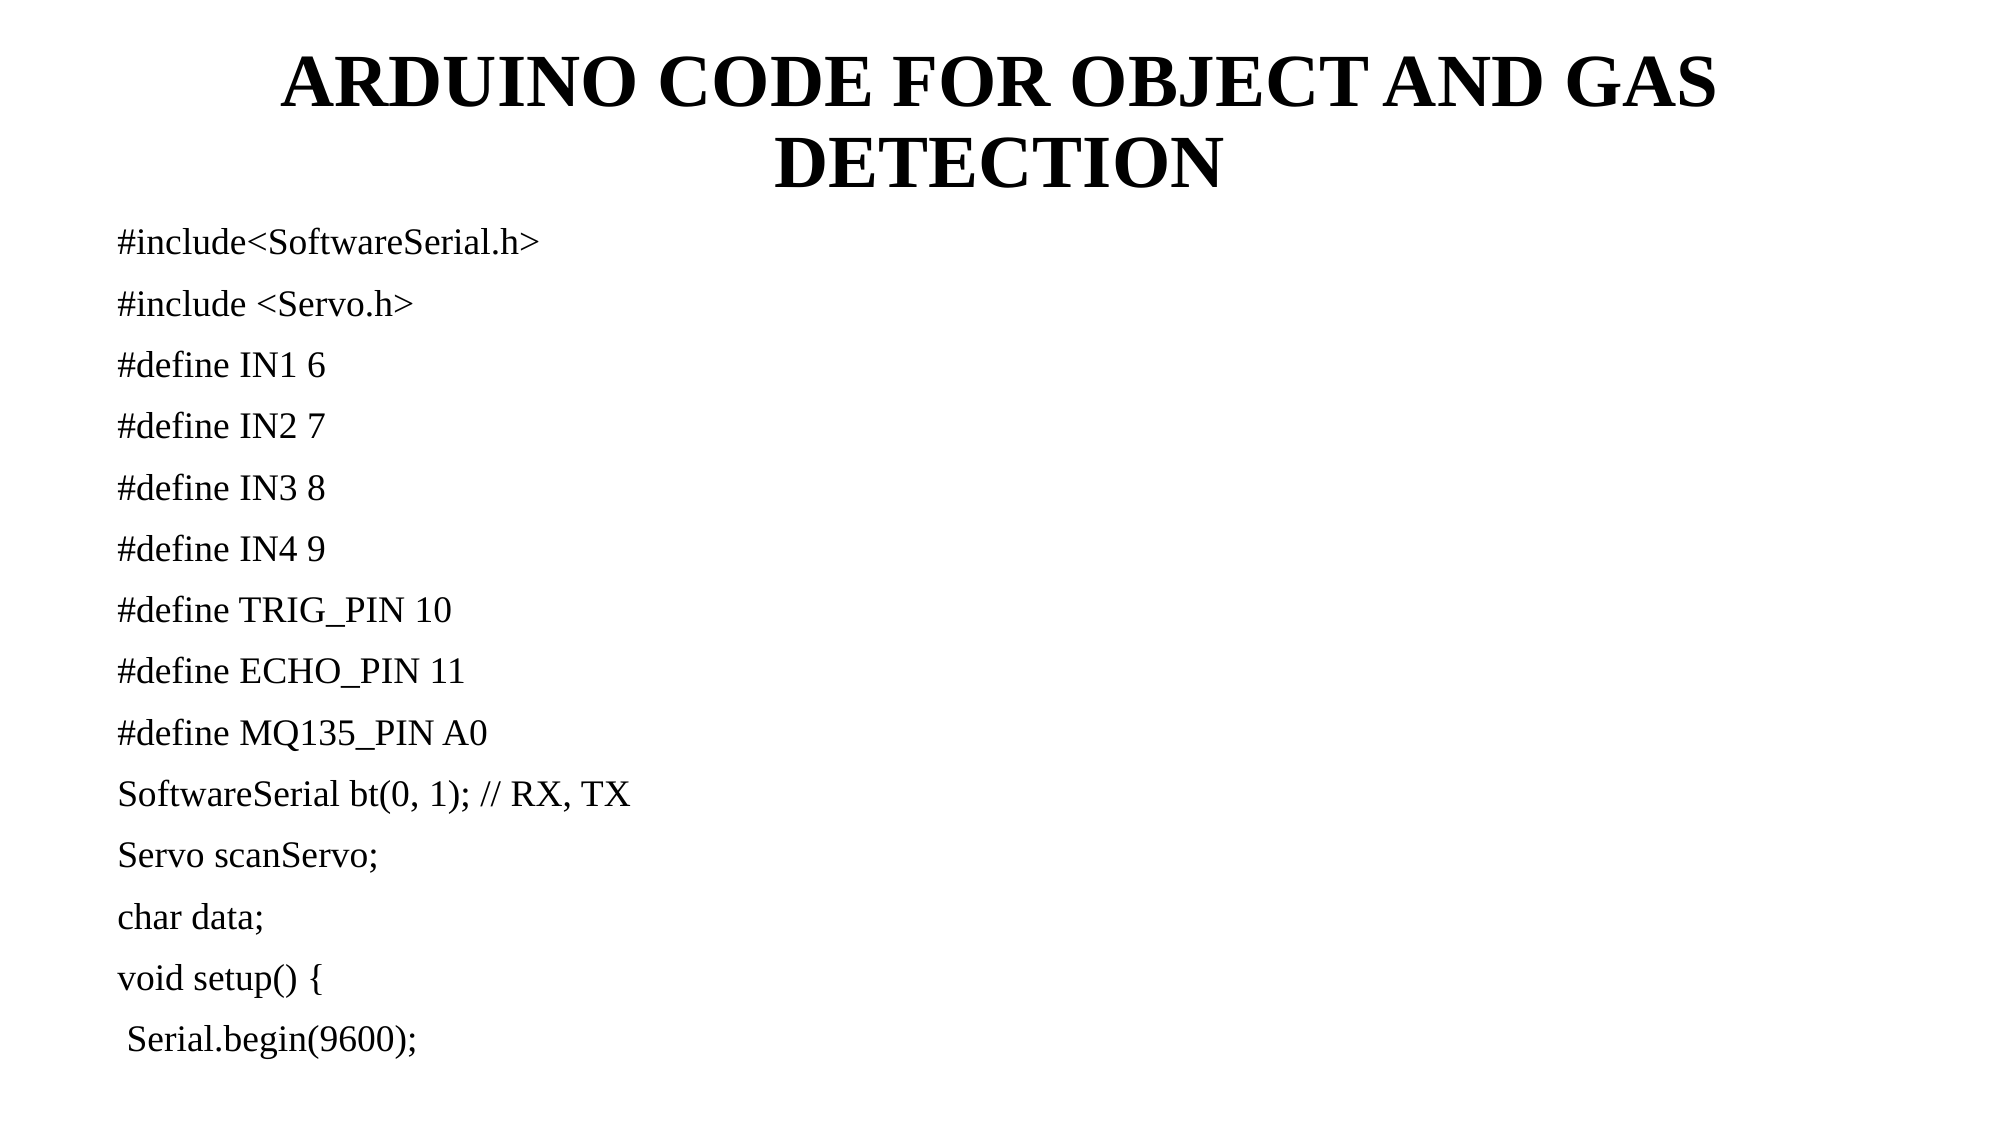

# ARDUINO CODE FOR OBJECT AND GAS DETECTION
#include<SoftwareSerial.h>
#include <Servo.h>
#define IN1 6
#define IN2 7
#define IN3 8
#define IN4 9
#define TRIG_PIN 10
#define ECHO_PIN 11
#define MQ135_PIN A0
SoftwareSerial bt(0, 1); // RX, TX
Servo scanServo;
char data;
void setup() {
 Serial.begin(9600);